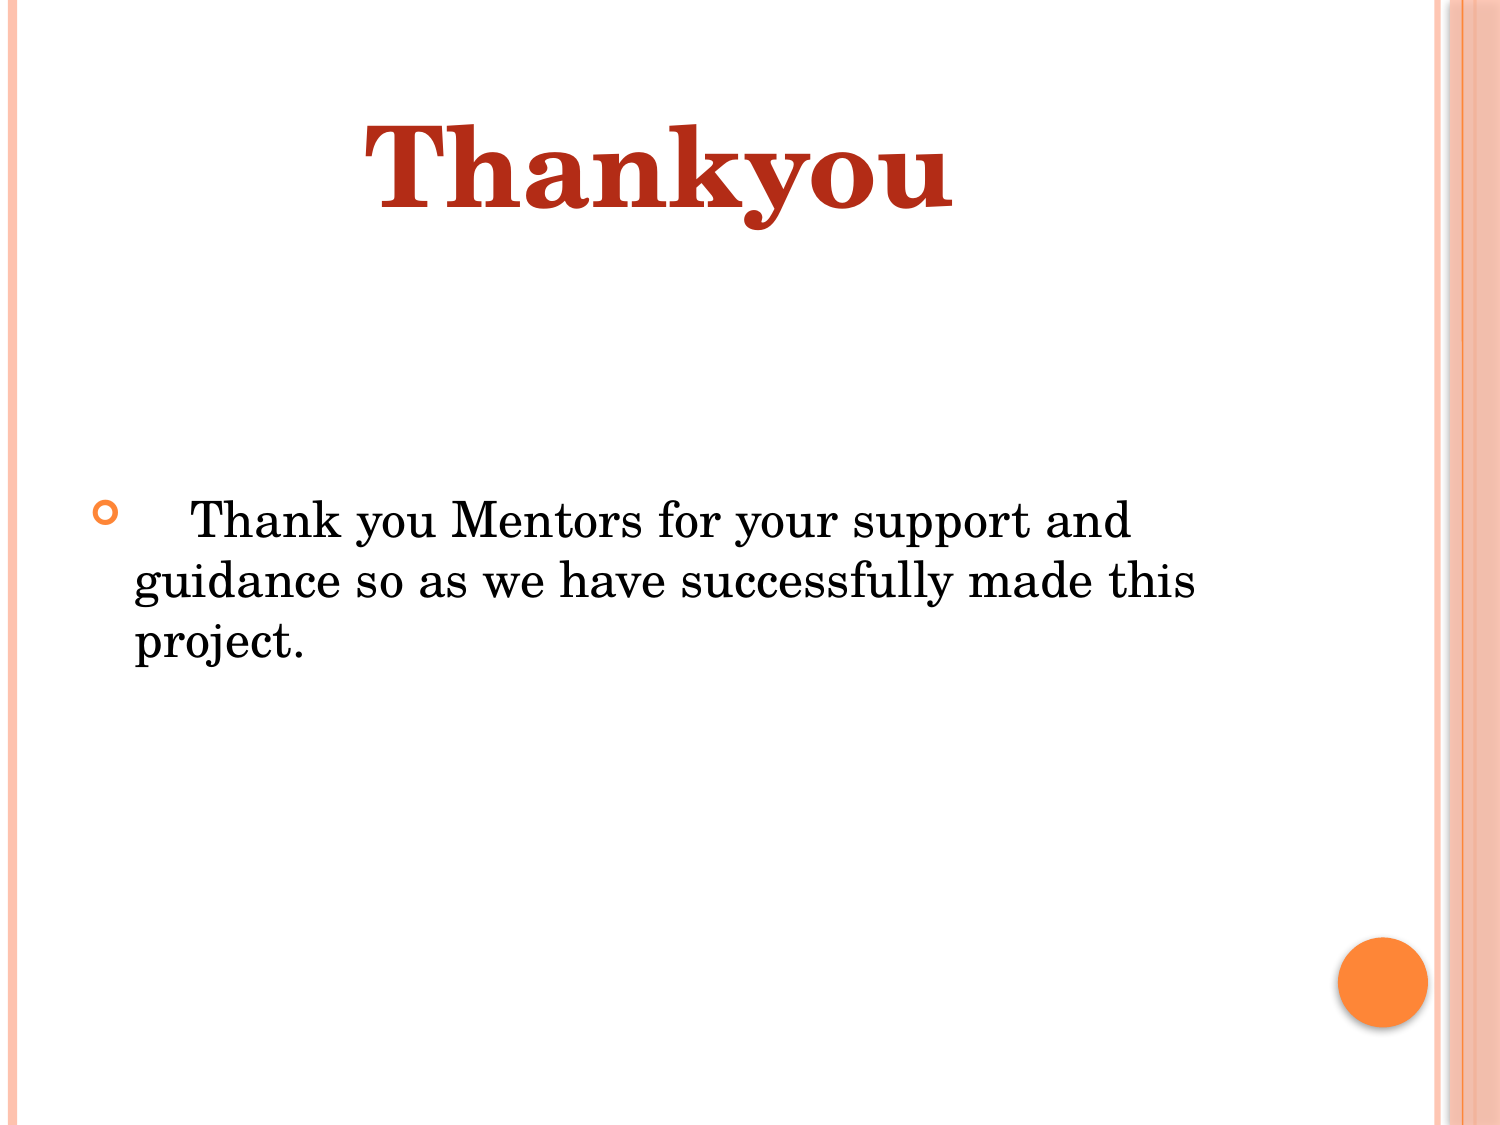

#
Thankyou

    Thank you Mentors for your support and guidance so as we have successfully made this project.